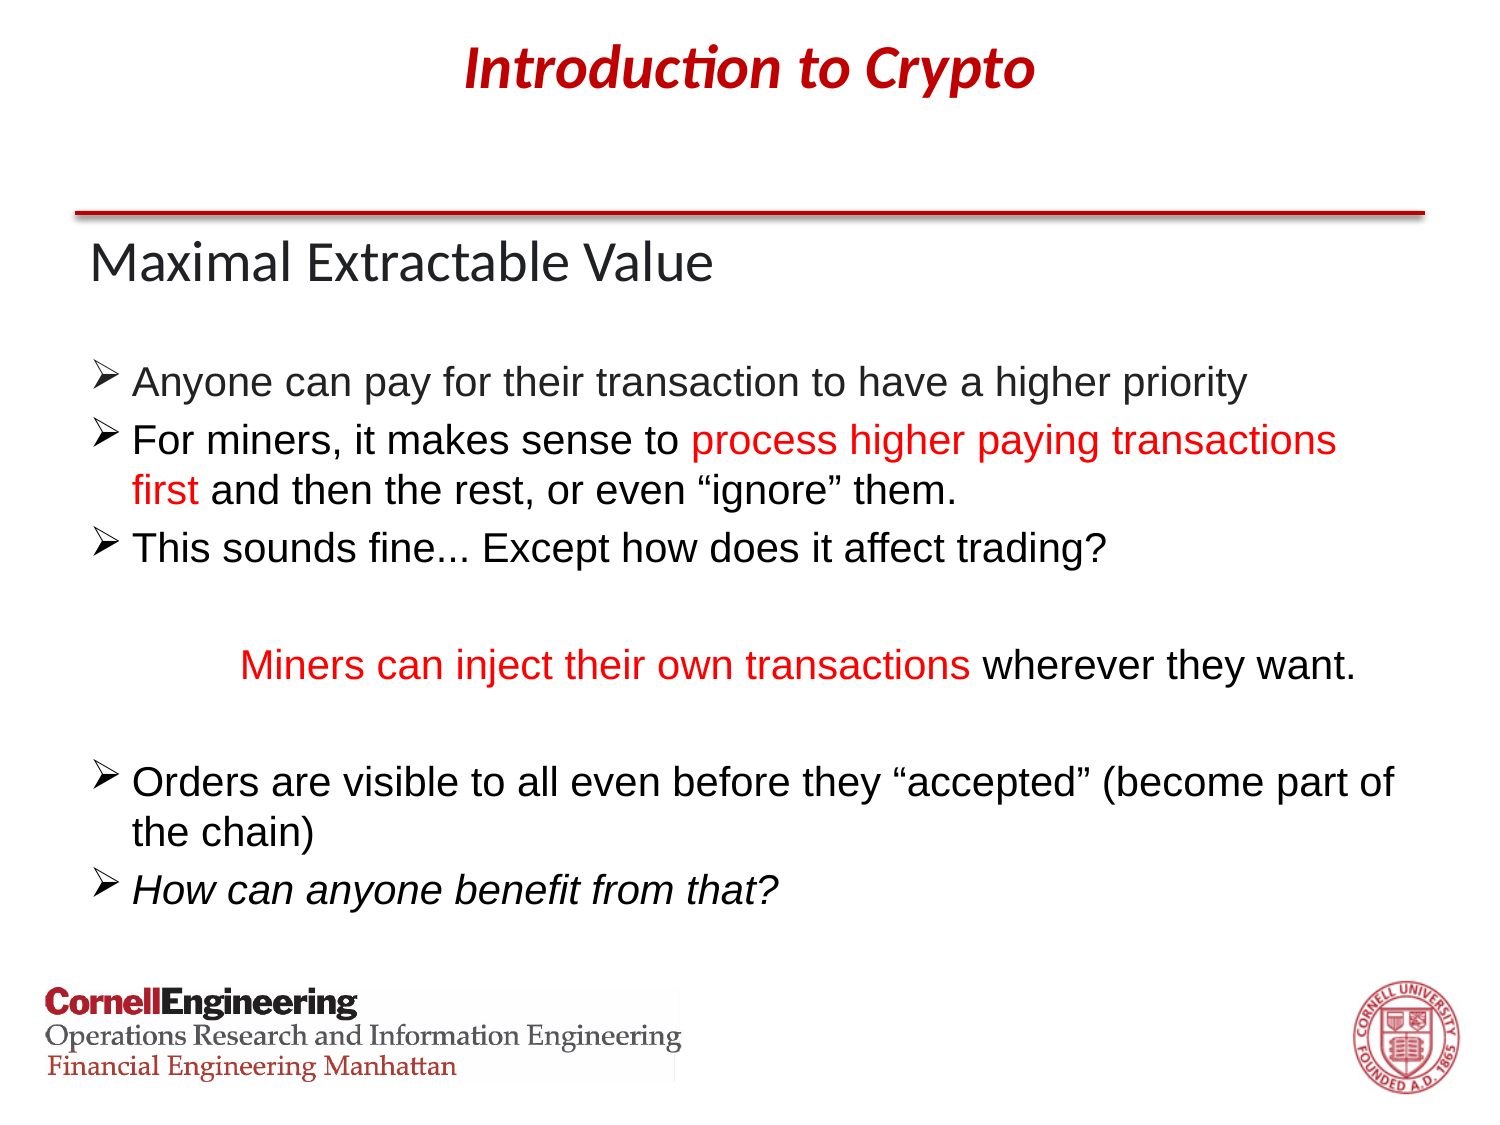

# Introduction to Crypto
Maximal Extractable Value

Anyone can pay for their transaction to have a higher priority
For miners, it makes sense to process higher paying transactions first and then the rest, or even “ignore” them.
This sounds fine... Except how does it affect trading?

	Miners can inject their own transactions wherever they want.

Orders are visible to all even before they “accepted” (become part of the chain)
How can anyone benefit from that?